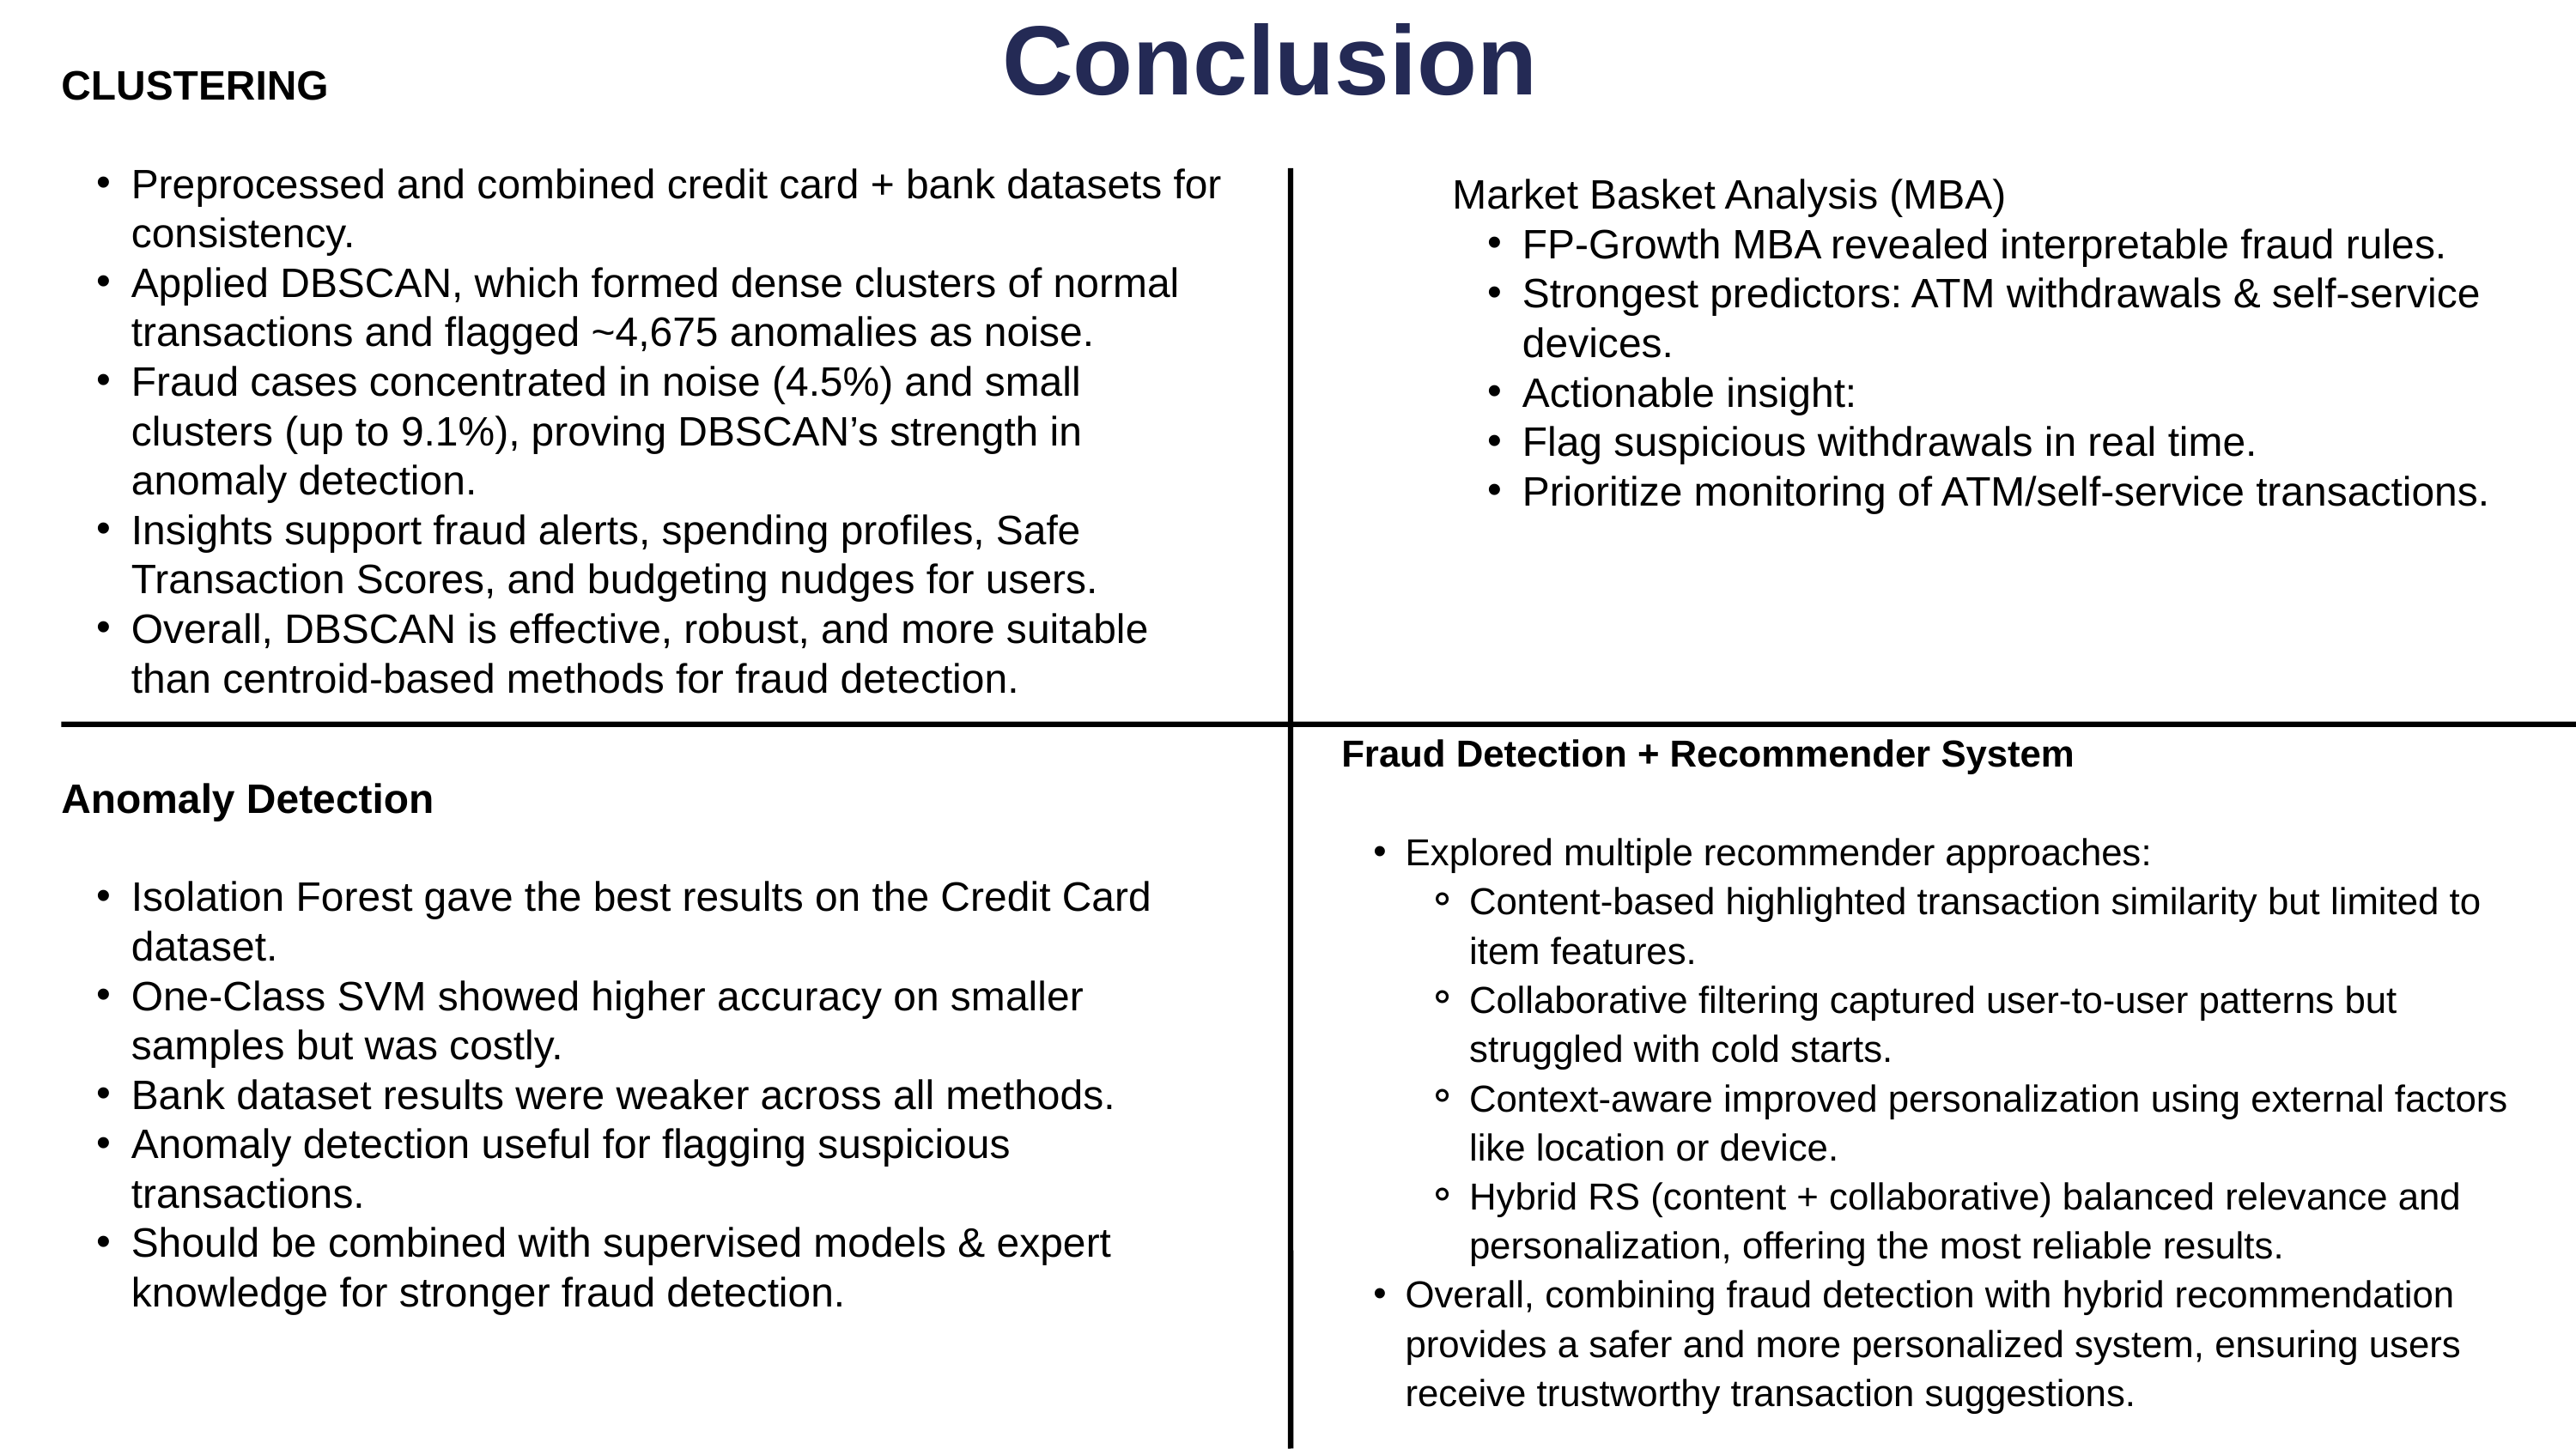

Conclusion
CLUSTERING

Preprocessed and combined credit card + bank datasets for consistency.
Applied DBSCAN, which formed dense clusters of normal transactions and flagged ~4,675 anomalies as noise.
Fraud cases concentrated in noise (4.5%) and small clusters (up to 9.1%), proving DBSCAN’s strength in anomaly detection.
Insights support fraud alerts, spending profiles, Safe Transaction Scores, and budgeting nudges for users.
Overall, DBSCAN is effective, robust, and more suitable than centroid-based methods for fraud detection.

Market Basket Analysis (MBA)
FP-Growth MBA revealed interpretable fraud rules.
Strongest predictors: ATM withdrawals & self-service devices.
Actionable insight:
Flag suspicious withdrawals in real time.
Prioritize monitoring of ATM/self-service transactions.

Fraud Detection + Recommender System

Explored multiple recommender approaches:
Content-based highlighted transaction similarity but limited to item features.
Collaborative filtering captured user-to-user patterns but struggled with cold starts.
Context-aware improved personalization using external factors like location or device.
Hybrid RS (content + collaborative) balanced relevance and personalization, offering the most reliable results.
Overall, combining fraud detection with hybrid recommendation provides a safer and more personalized system, ensuring users receive trustworthy transaction suggestions.

Anomaly Detection

Isolation Forest gave the best results on the Credit Card dataset.
One-Class SVM showed higher accuracy on smaller samples but was costly.
Bank dataset results were weaker across all methods.
Anomaly detection useful for flagging suspicious transactions.
Should be combined with supervised models & expert knowledge for stronger fraud detection.